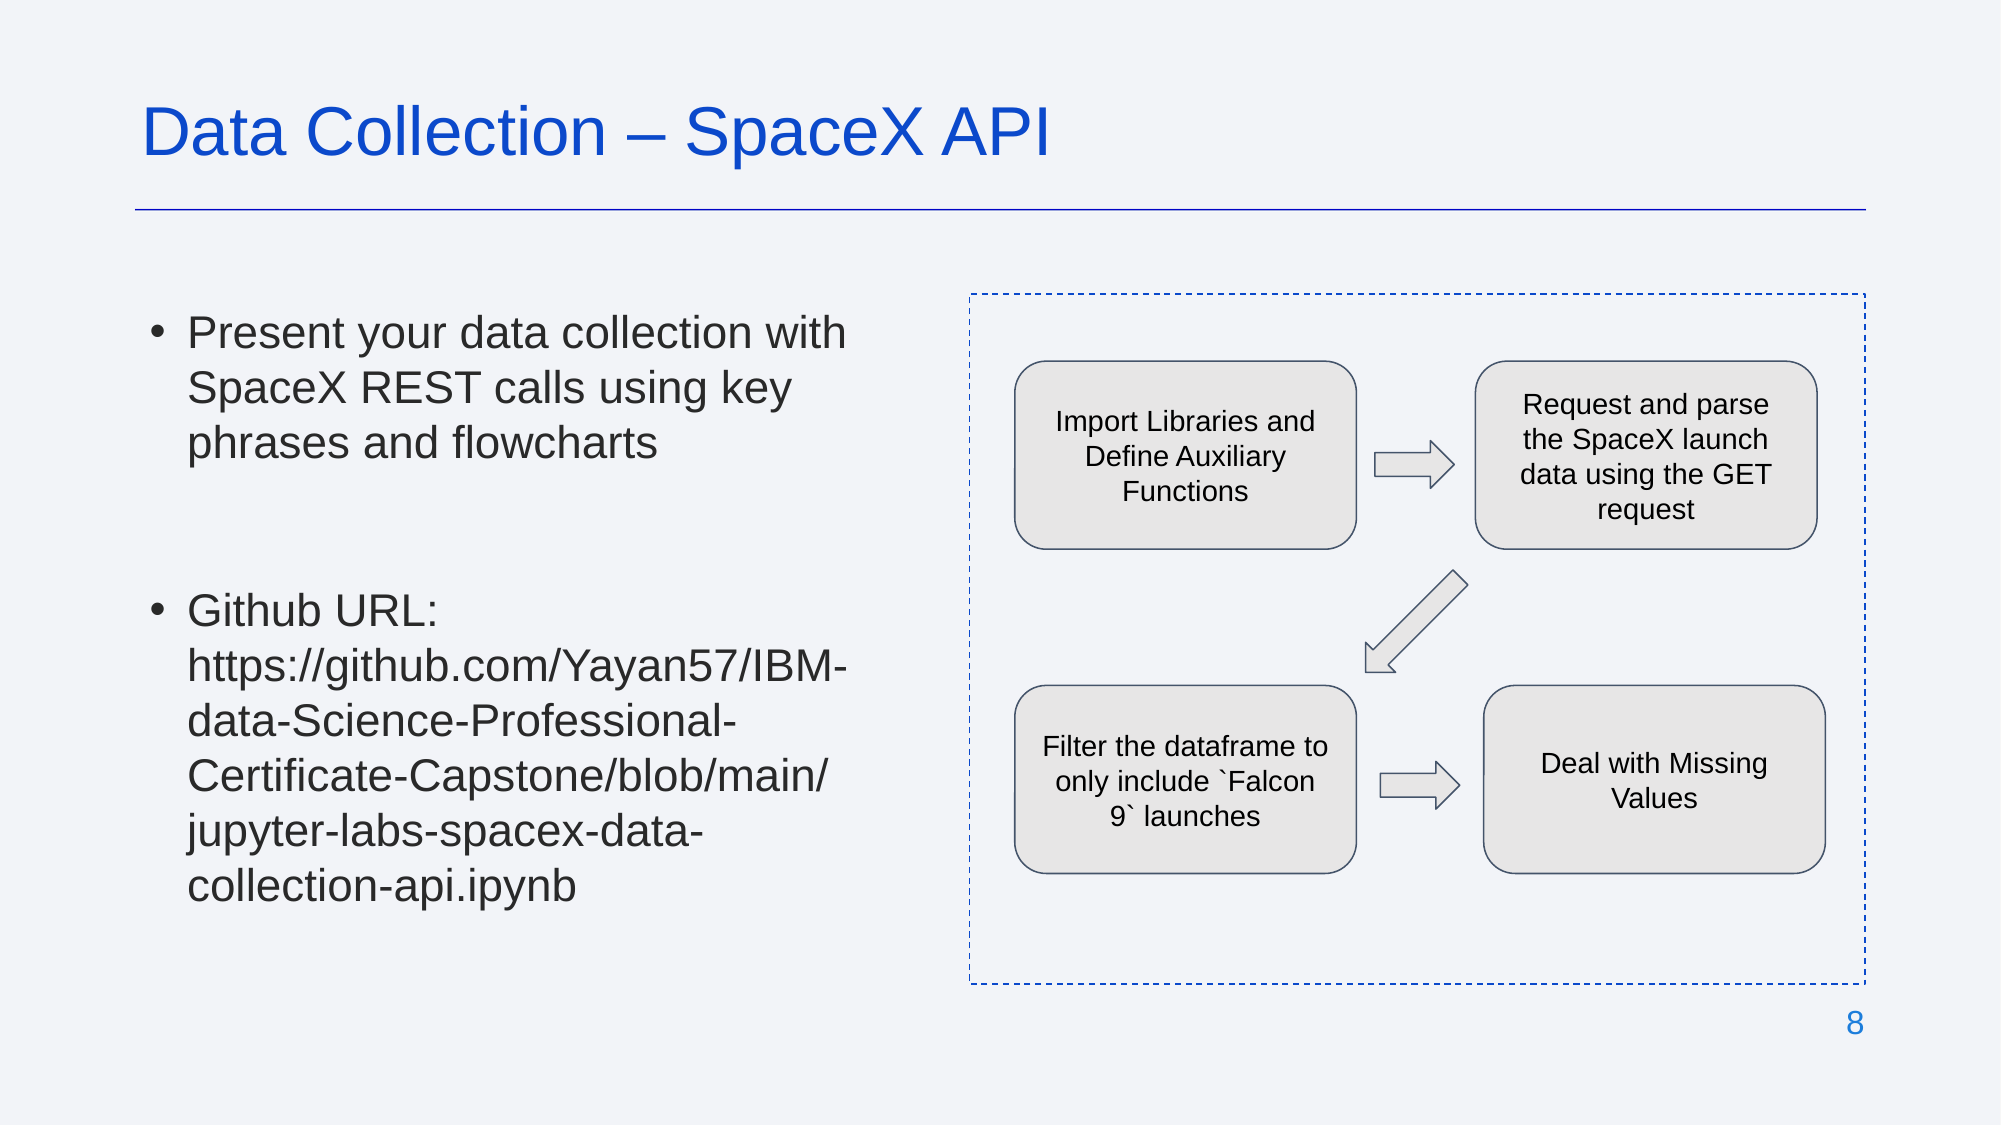

Data Collection – SpaceX API

Present your data collection with SpaceX REST calls using key phrases and flowcharts

Github URL: https://github.com/Yayan57/IBM-data-Science-Professional-Certificate-Capstone/blob/main/jupyter-labs-spacex-data-collection-api.ipynb

Import Libraries and Define Auxiliary Functions
Request and parse the SpaceX launch data using the GET request

Filter the dataframe to only include `Falcon 9` launches
Deal with Missing Values

8